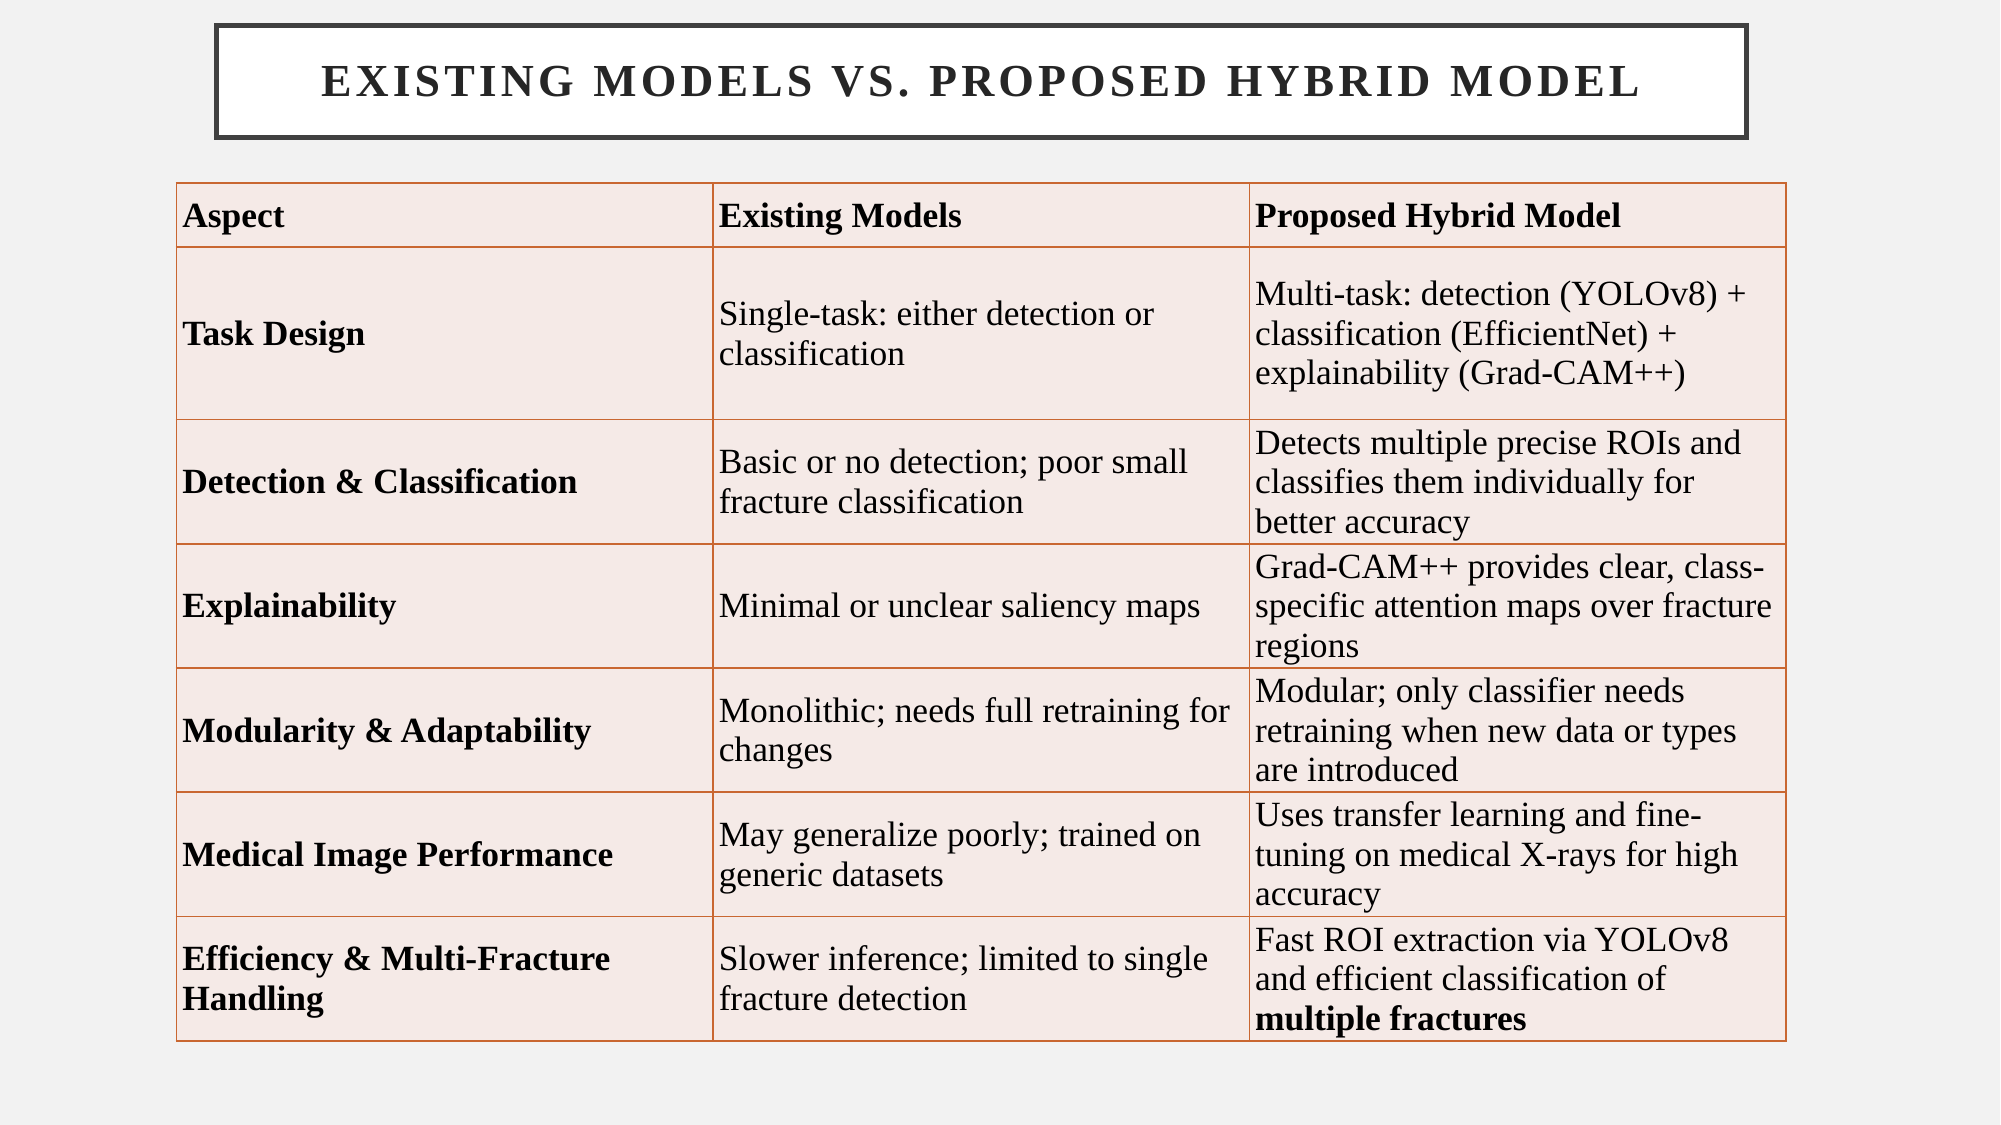

# Existing Models vs. Proposed Hybrid Model
| Aspect | Existing Models | Proposed Hybrid Model |
| --- | --- | --- |
| Task Design | Single-task: either detection or classification | Multi-task: detection (YOLOv8) + classification (EfficientNet) + explainability (Grad-CAM++) |
| Detection & Classification | Basic or no detection; poor small fracture classification | Detects multiple precise ROIs and classifies them individually for better accuracy |
| Explainability | Minimal or unclear saliency maps | Grad-CAM++ provides clear, class-specific attention maps over fracture regions |
| Modularity & Adaptability | Monolithic; needs full retraining for changes | Modular; only classifier needs retraining when new data or types are introduced |
| Medical Image Performance | May generalize poorly; trained on generic datasets | Uses transfer learning and fine-tuning on medical X-rays for high accuracy |
| Efficiency & Multi-Fracture Handling | Slower inference; limited to single fracture detection | Fast ROI extraction via YOLOv8 and efficient classification of multiple fractures |